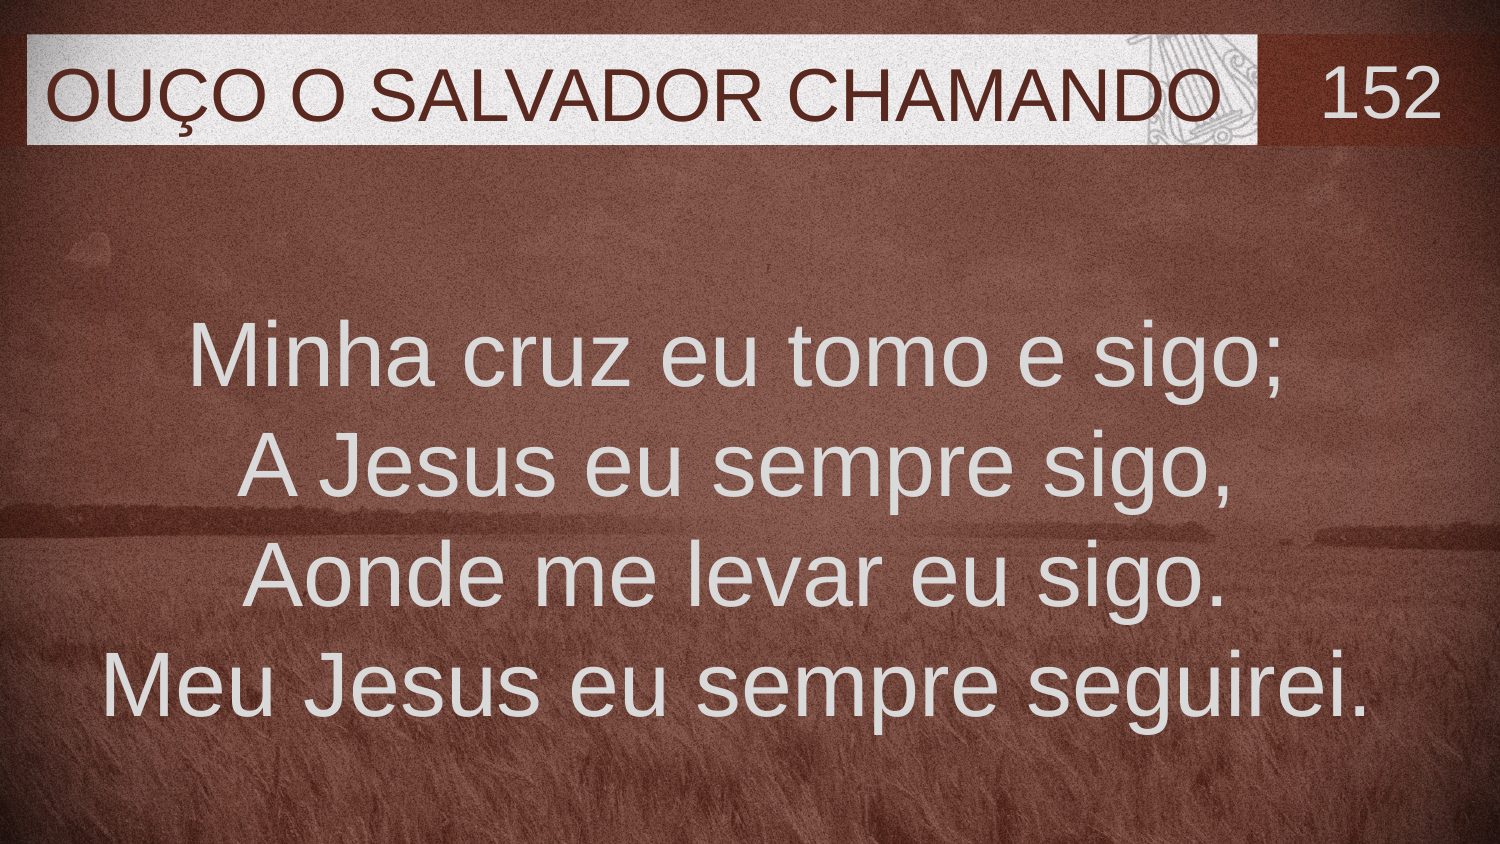

# OUÇO O SALVADOR CHAMANDO
152
Minha cruz eu tomo e sigo;
A Jesus eu sempre sigo,
Aonde me levar eu sigo.
Meu Jesus eu sempre seguirei.